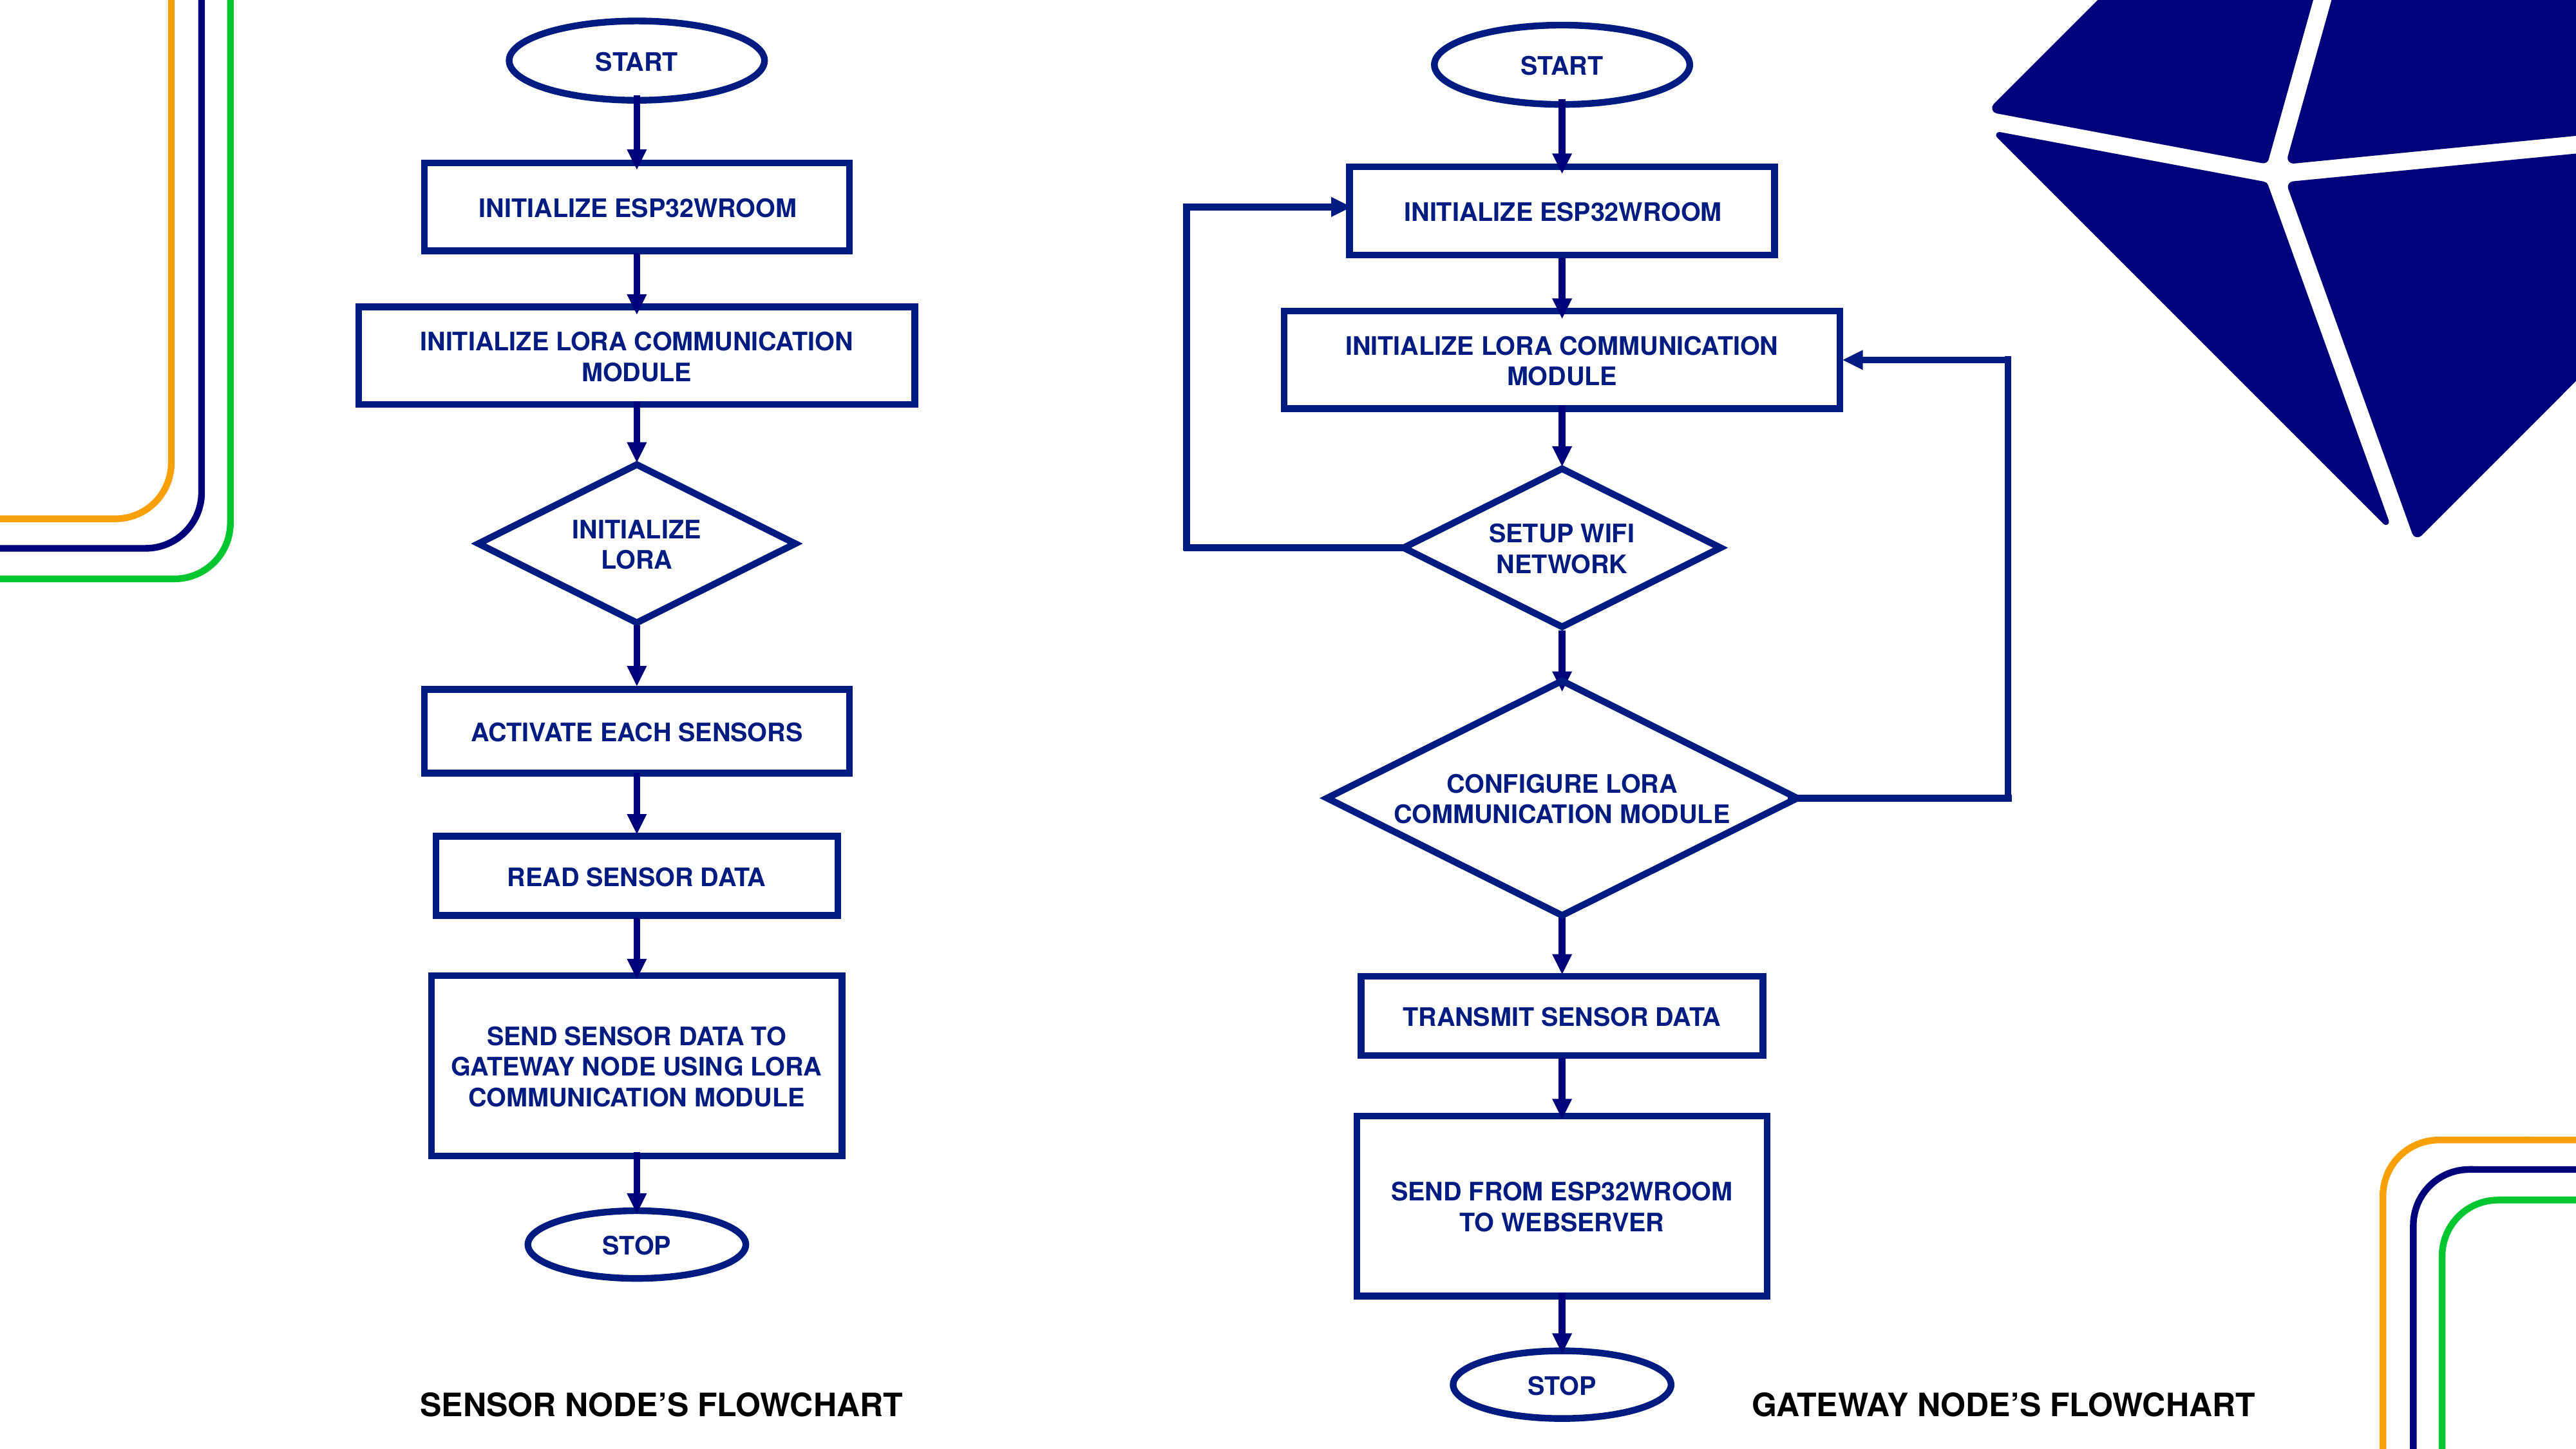

START

START

INITIALIZE ESP32WROOM

INITIALIZE ESP32WROOM

INITIALIZE LORA COMMUNICATION
MODULE

INITIALIZE LORA COMMUNICATION
MODULE

INITIALIZE
LORA

SETUP WIFI
NETWORK

ACTIVATE EACH SENSORS
CONFIGURE LORA
COMMUNICATION MODULE

READ SENSOR DATA

TRANSMIT SENSOR DATA
SEND SENSOR DATA TO
GATEWAY NODE USING LORA
COMMUNICATION MODULE

SEND FROM ESP32WROOM
TO WEBSERVER

STOP

STOP
SENSOR NODE’S FLOWCHART
GATEWAY NODE’S FLOWCHART